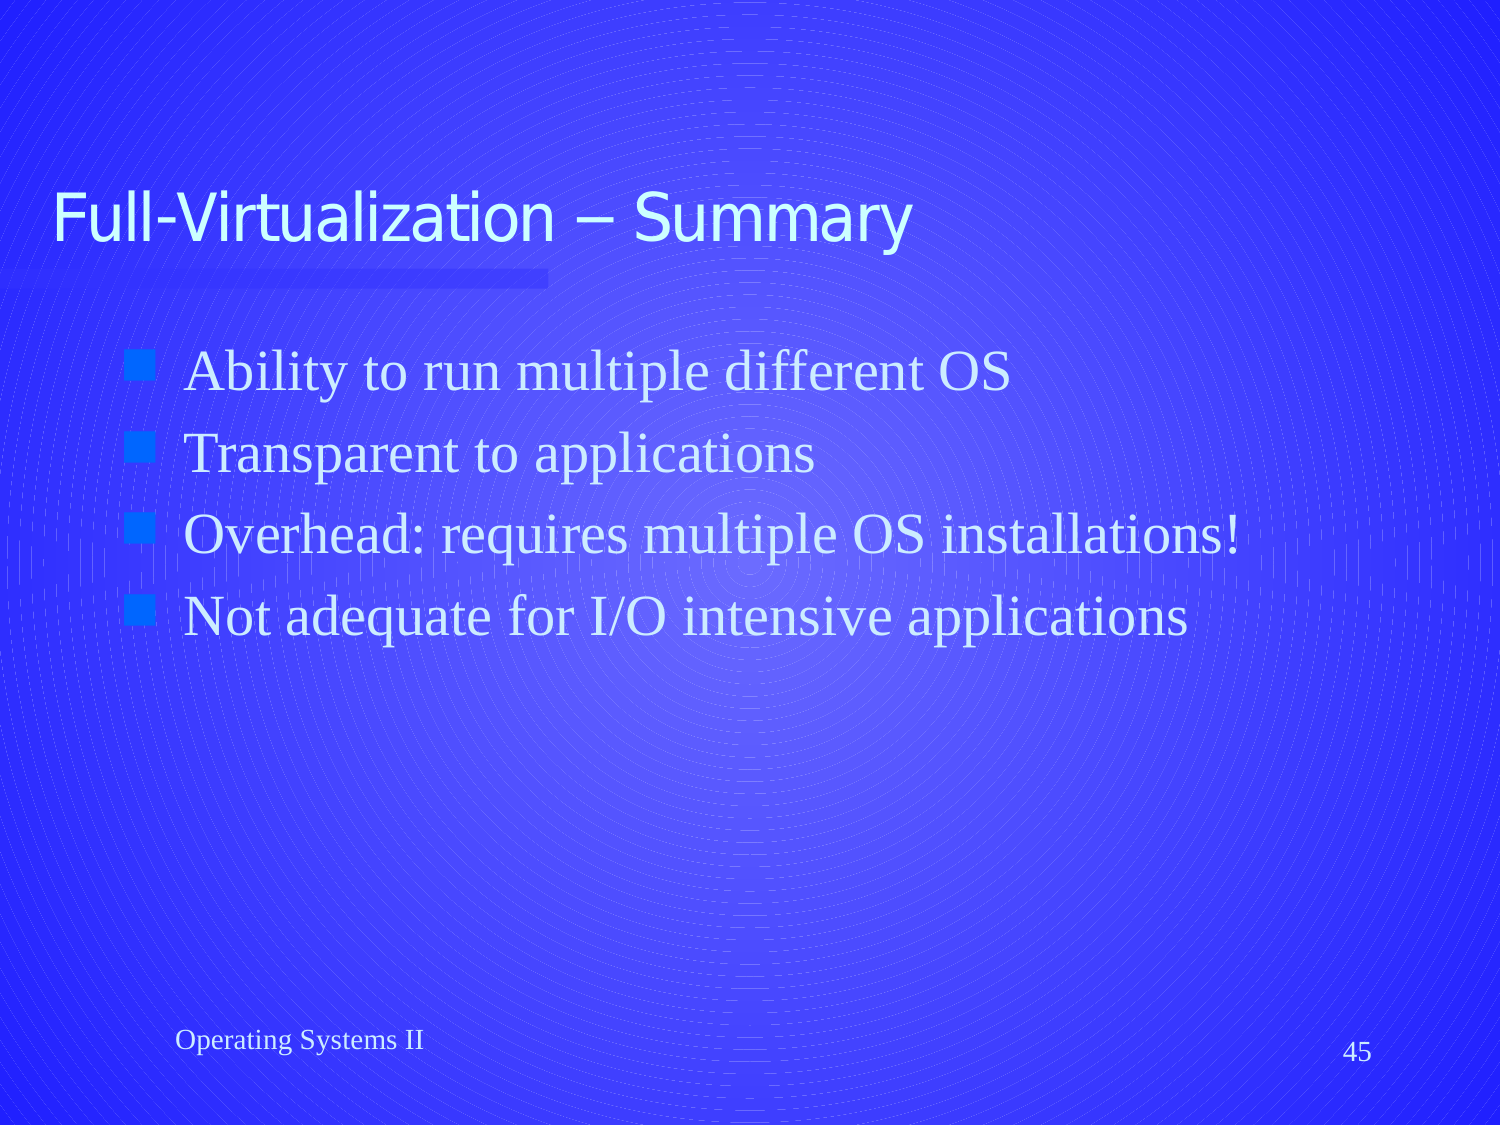

# Full-Virtualization – Summary
Ability to run multiple different OS
Transparent to applications
Overhead: requires multiple OS installations!
Not adequate for I/O intensive applications
Operating Systems II
45